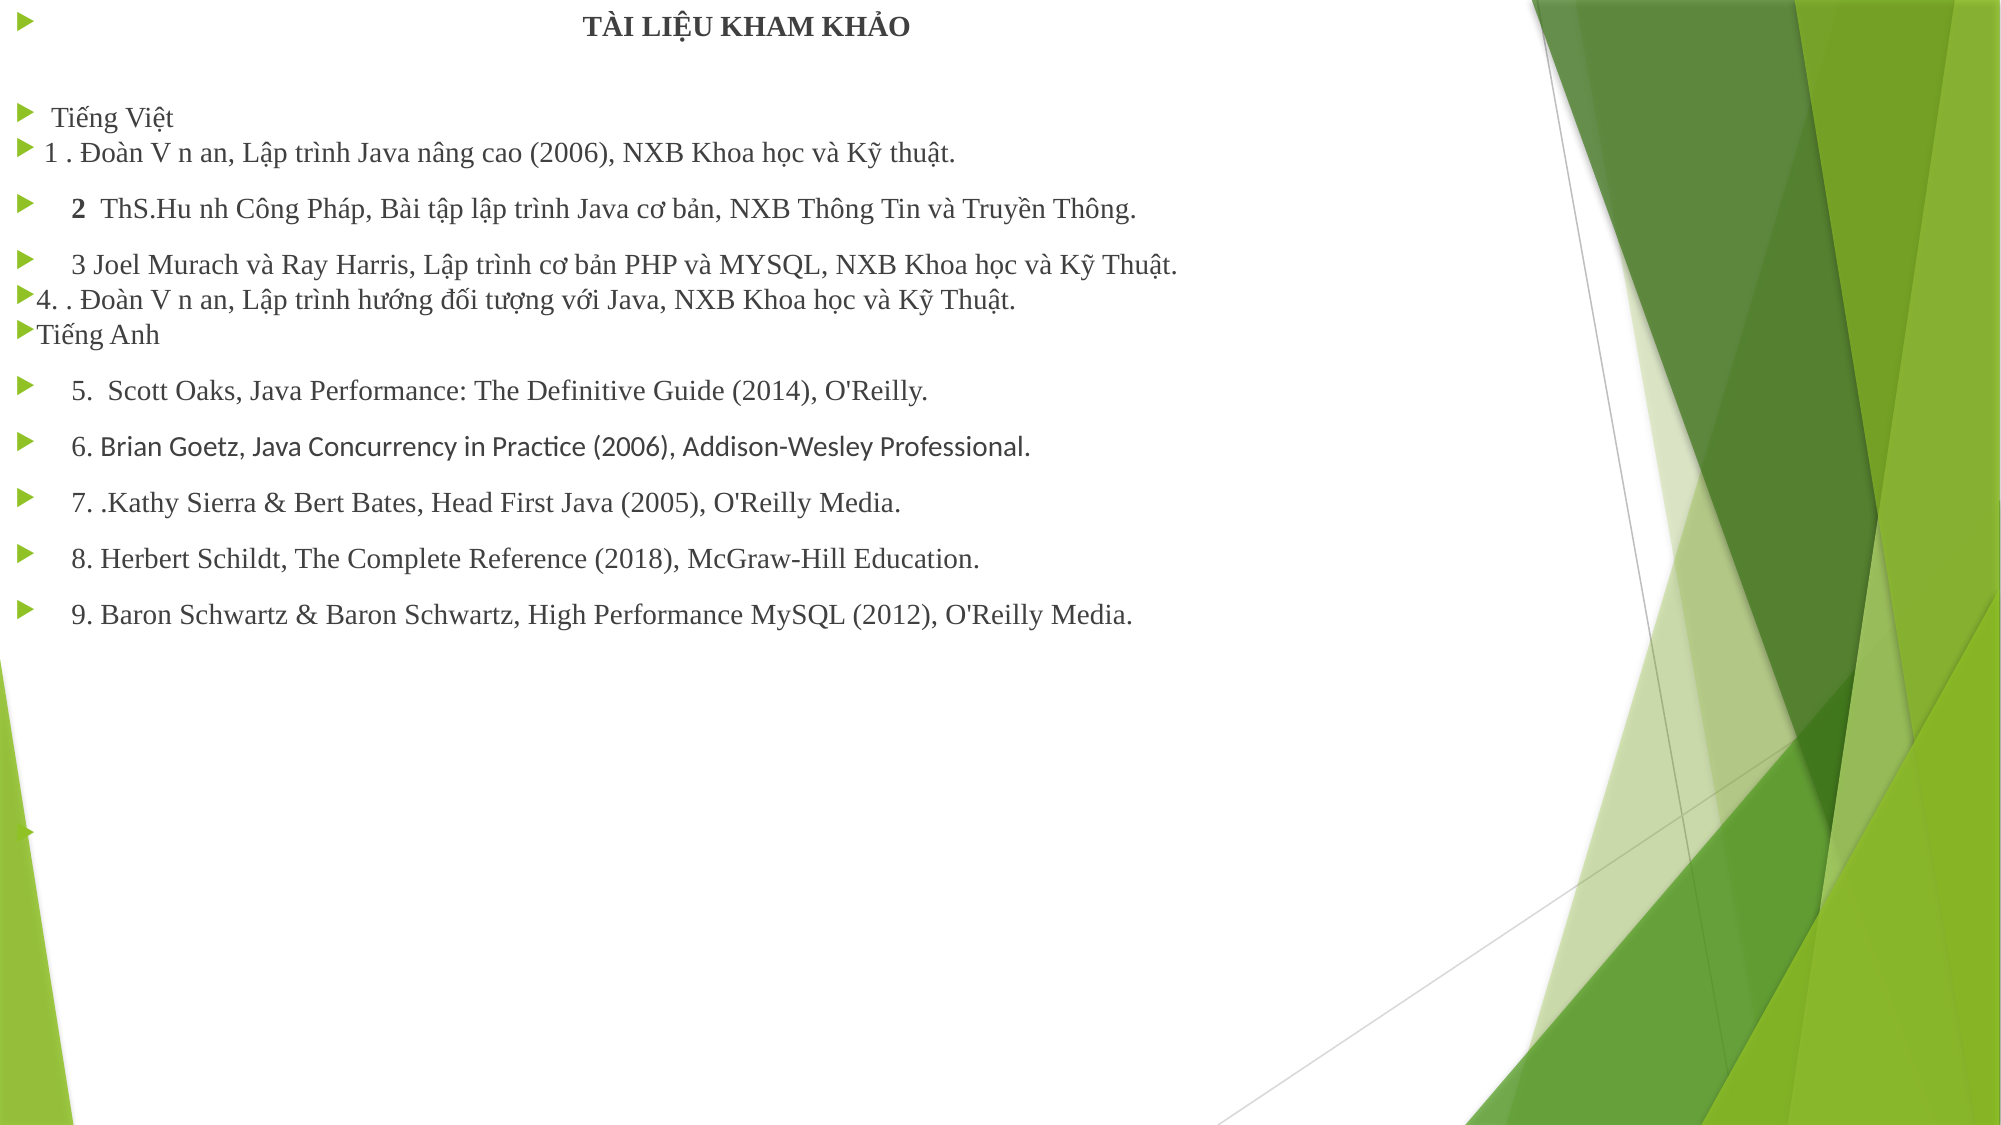

TÀI LIỆU KHAM KHẢO

  Tiếng Việt
 1 . Đoàn V n an, Lập trình Java nâng cao (2006), NXB Khoa học và Kỹ thuật.
2  ThS.Hu nh Công Pháp, Bài tập lập trình Java cơ bản, NXB Thông Tin và Truyền Thông.
3 Joel Murach và Ray Harris, Lập trình cơ bản PHP và MYSQL, NXB Khoa học và Kỹ Thuật.
4. . Đoàn V n an, Lập trình hướng đối tượng với Java, NXB Khoa học và Kỹ Thuật.
Tiếng Anh
5.  Scott Oaks, Java Performance: The Definitive Guide (2014), O'Reilly.
6. Brian Goetz, Java Concurrency in Practice (2006), Addison-Wesley Professional.
7. .Kathy Sierra & Bert Bates, Head First Java (2005), O'Reilly Media.
8. Herbert Schildt, The Complete Reference (2018), McGraw-Hill Education.
9. Baron Schwartz & Baron Schwartz, High Performance MySQL (2012), O'Reilly Media.